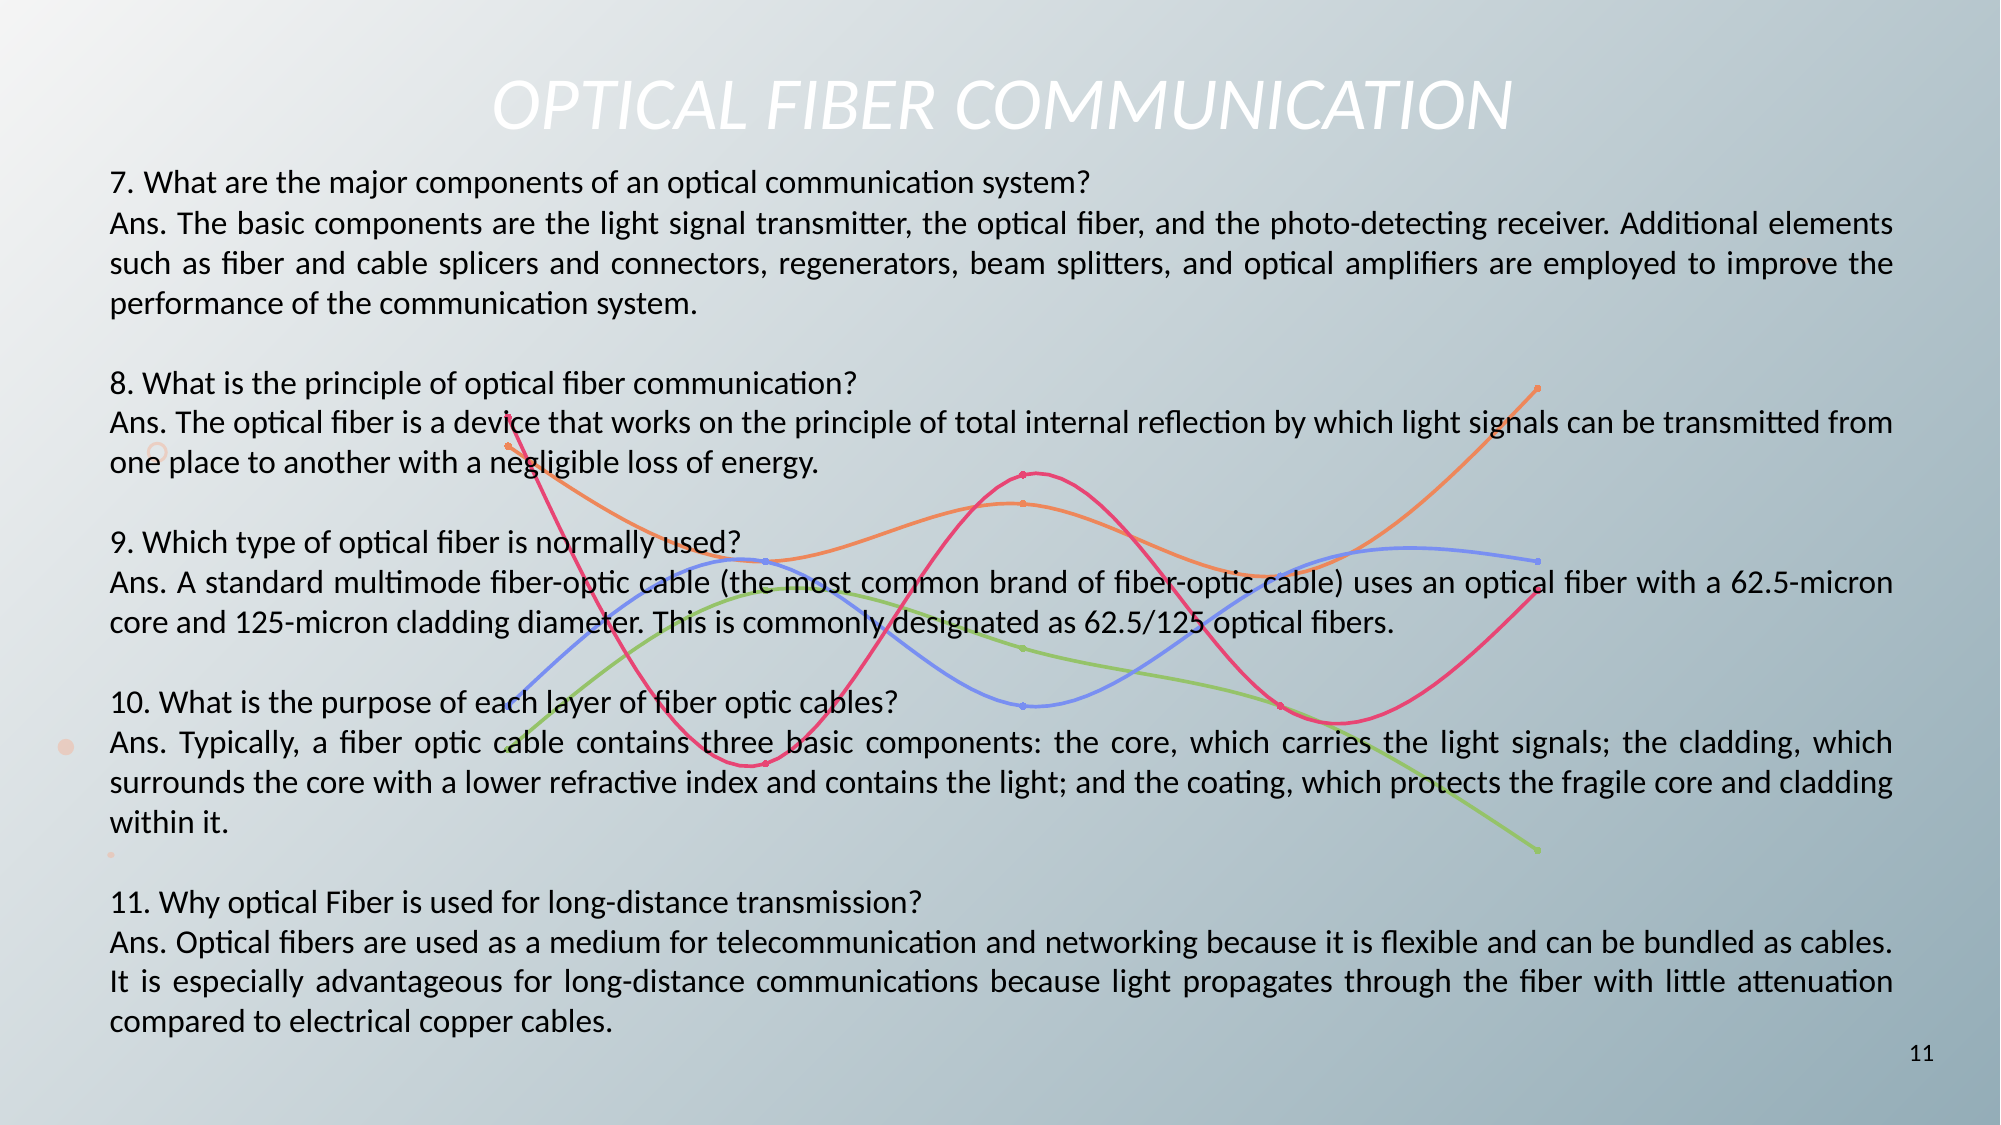

# Optical fiber communication
7. What are the major components of an optical communication system?
Ans. The basic components are the light signal transmitter, the optical fiber, and the photo-detecting receiver. Additional elements such as fiber and cable splicers and connectors, regenerators, beam splitters, and optical amplifiers are employed to improve the performance of the communication system.

8. What is the principle of optical fiber communication?
Ans. The optical fiber is a device that works on the principle of total internal reflection by which light signals can be transmitted from one place to another with a negligible loss of energy.

9. Which type of optical fiber is normally used?
Ans. A standard multimode fiber-optic cable (the most common brand of fiber-optic cable) uses an optical fiber with a 62.5-micron core and 125-micron cladding diameter. This is commonly designated as 62.5/125 optical fibers.

10. What is the purpose of each layer of fiber optic cables?
Ans. Typically, a fiber optic cable contains three basic components: the core, which carries the light signals; the cladding, which surrounds the core with a lower refractive index and contains the light; and the coating, which protects the fragile core and cladding within it.

11. Why optical Fiber is used for long-distance transmission?
Ans. Optical fibers are used as a medium for telecommunication and networking because it is flexible and can be bundled as cables. It is especially advantageous for long-distance communications because light propagates through the fiber with little attenuation compared to electrical copper cables.

### Chart

| Category | Sample 1 | Sample 2 | Sample 3 | Sample 4 |
|---|---|---|---|---|
11